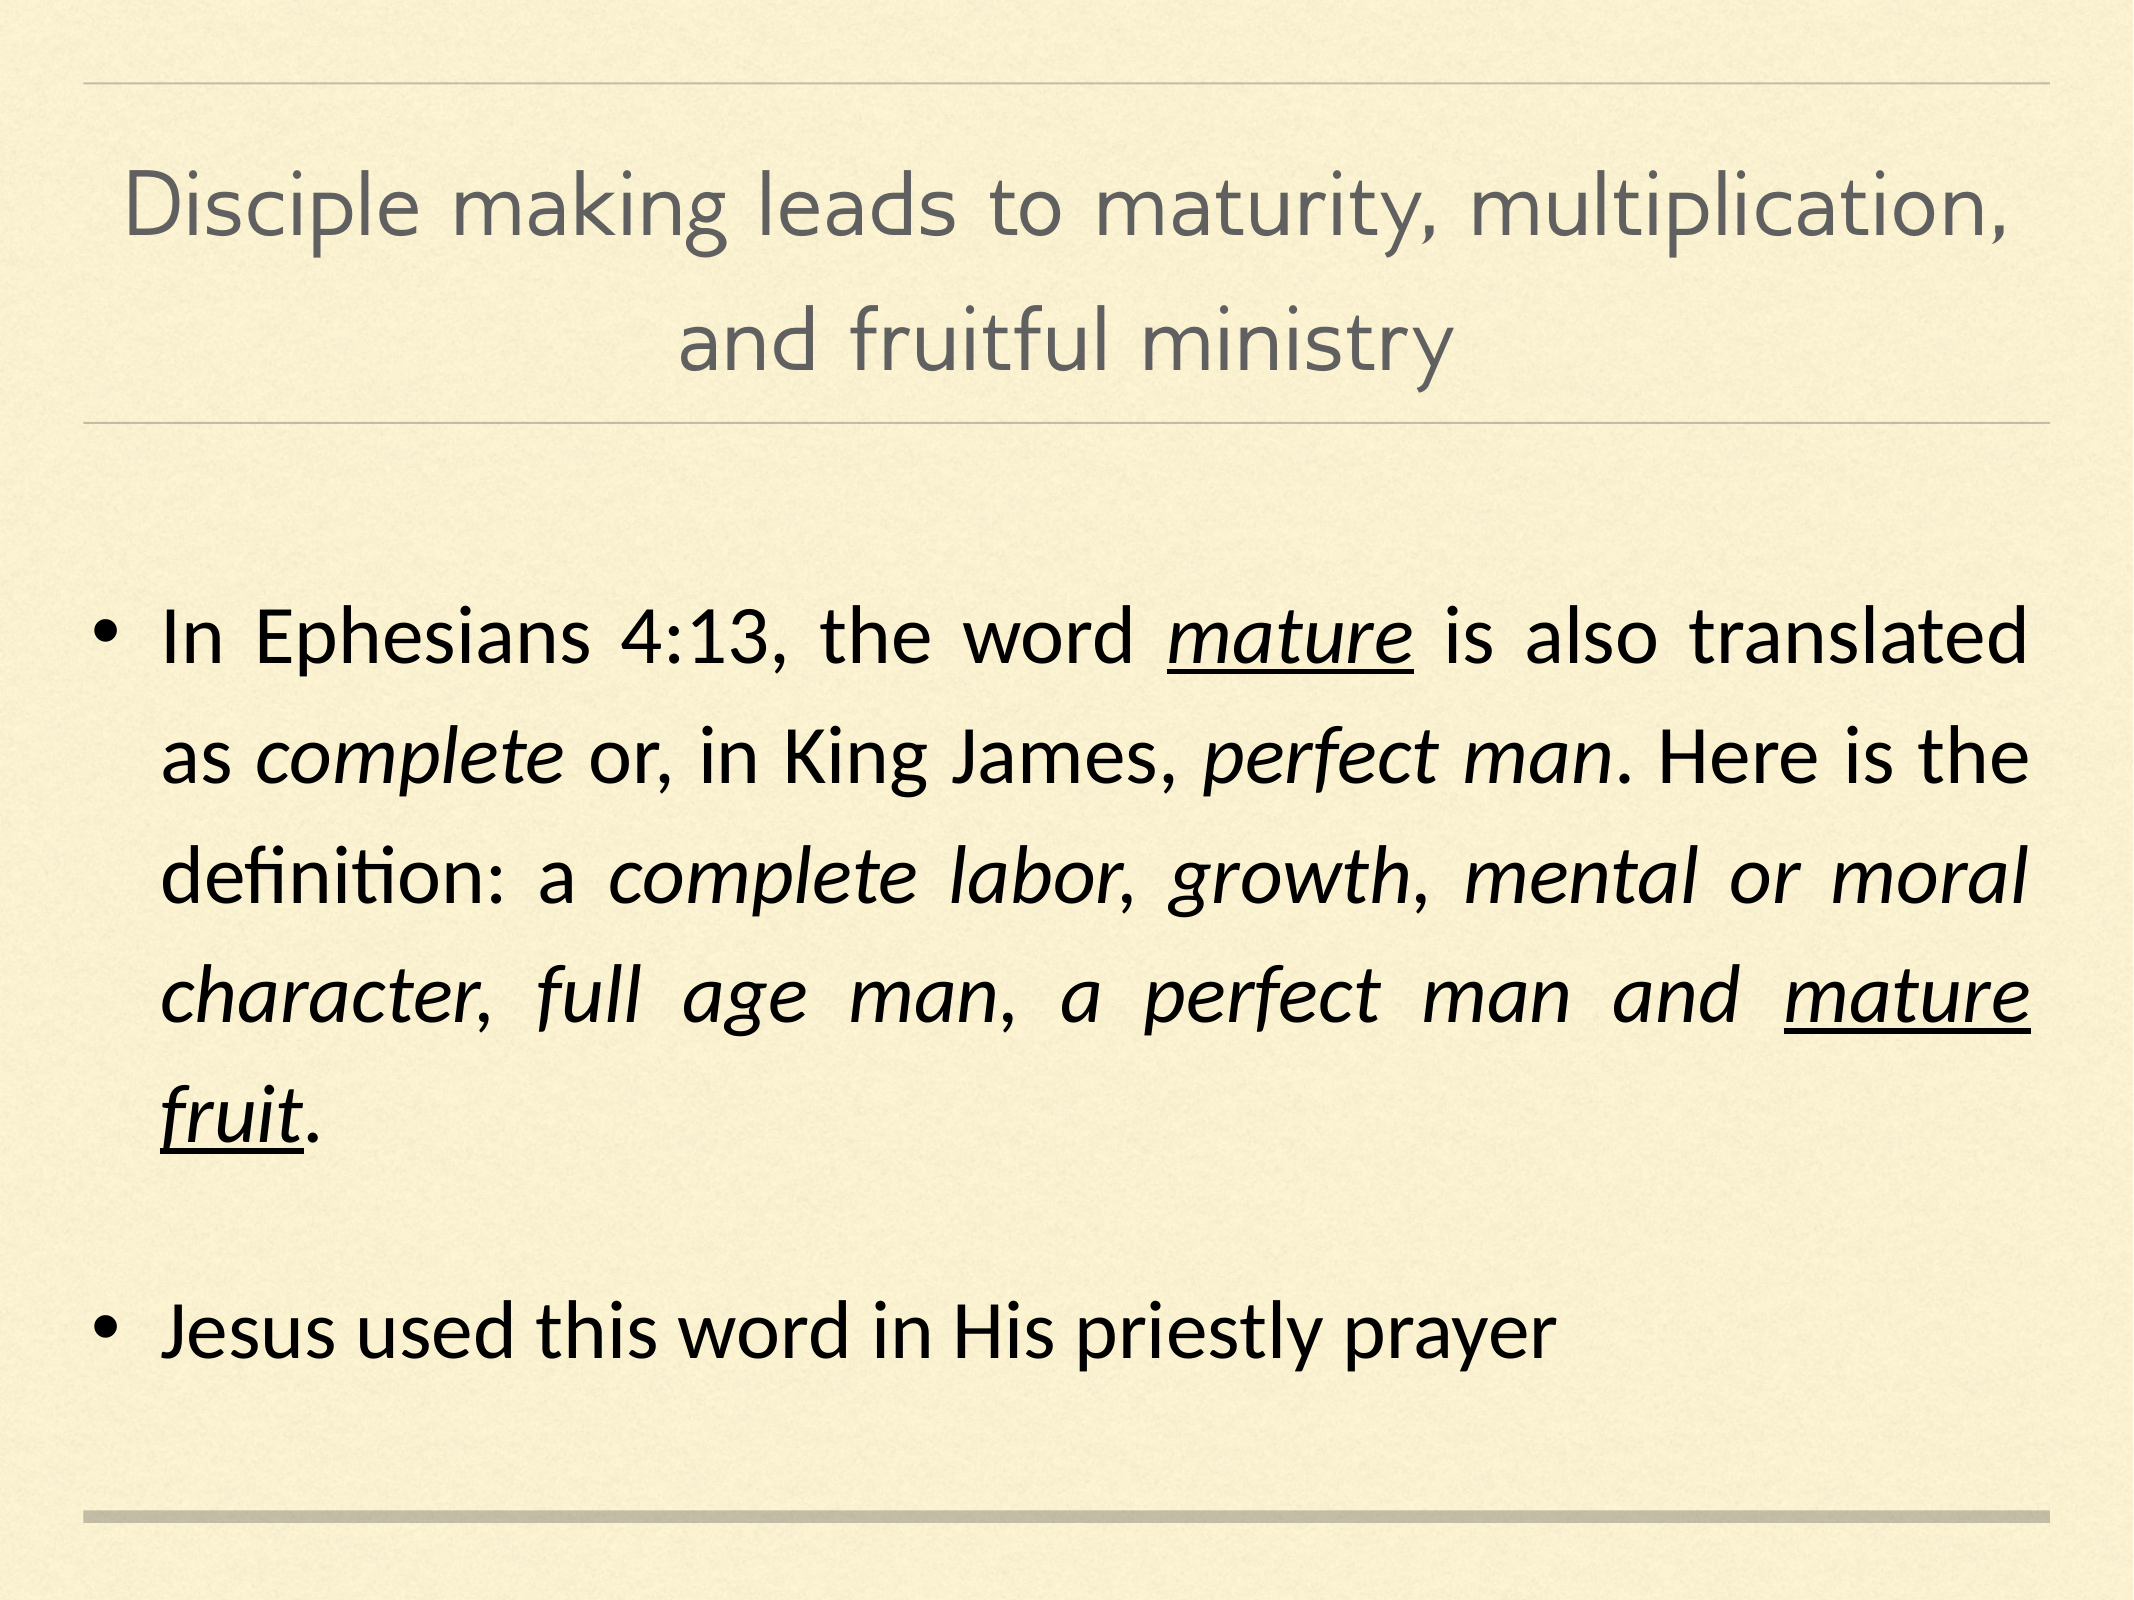

# Disciple making leads to maturity, multiplication, and fruitful ministry
In Ephesians 4:13, the word mature is also translated as complete or, in King James, perfect man. Here is the definition: a complete labor, growth, mental or moral character, full age man, a perfect man and mature fruit.

Jesus used this word in His priestly prayer